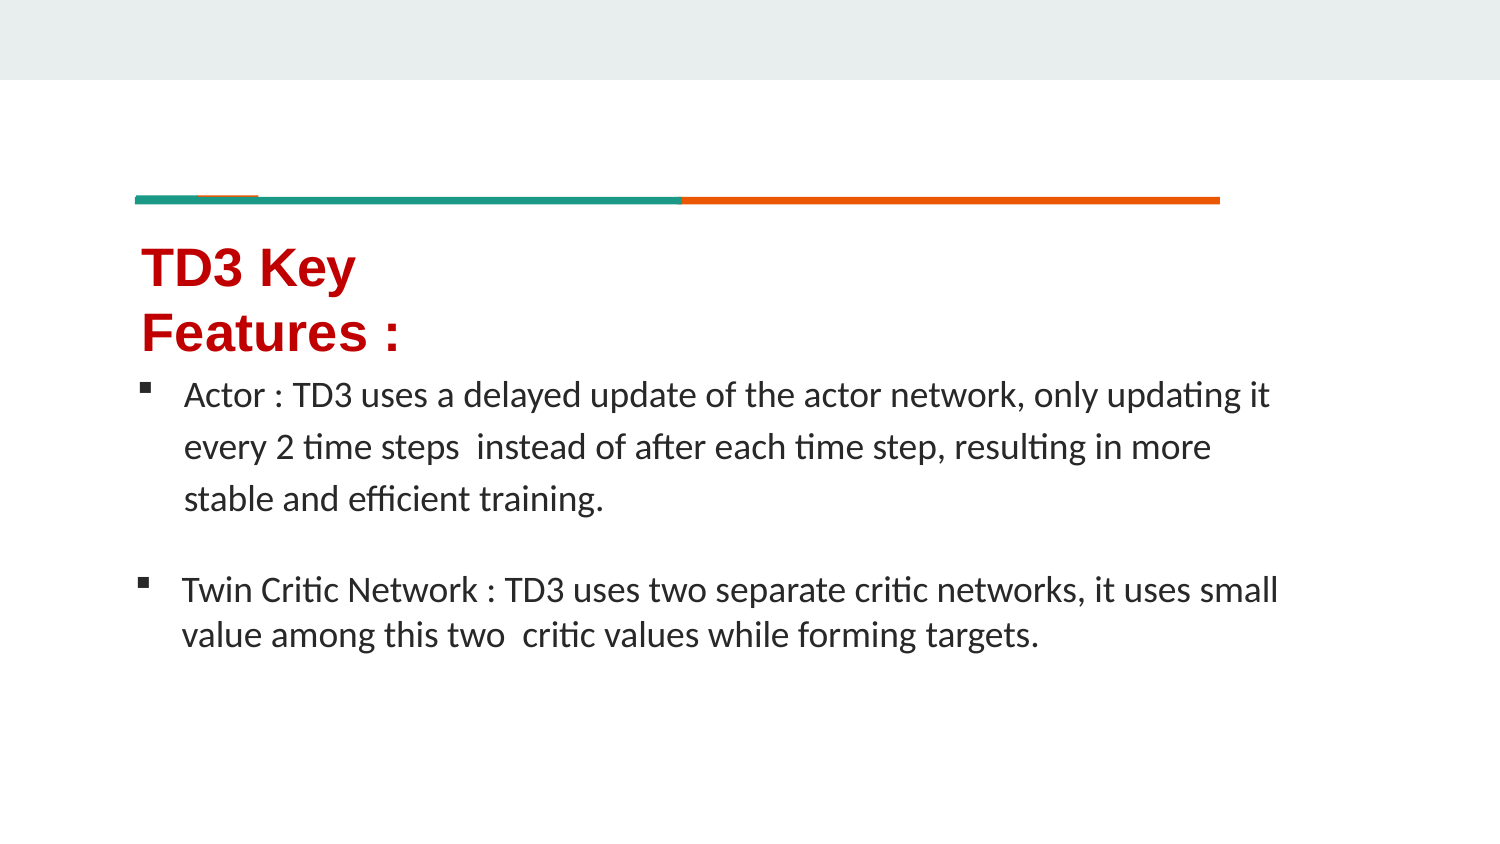

# TD3 Key  Features :

Actor : TD3 uses a delayed update of the actor network, only updating it every 2 time steps  instead of after each time step, resulting in more stable and efficient training.

Twin Critic Network : TD3 uses two separate critic networks, it uses small value among this two  critic values while forming targets.